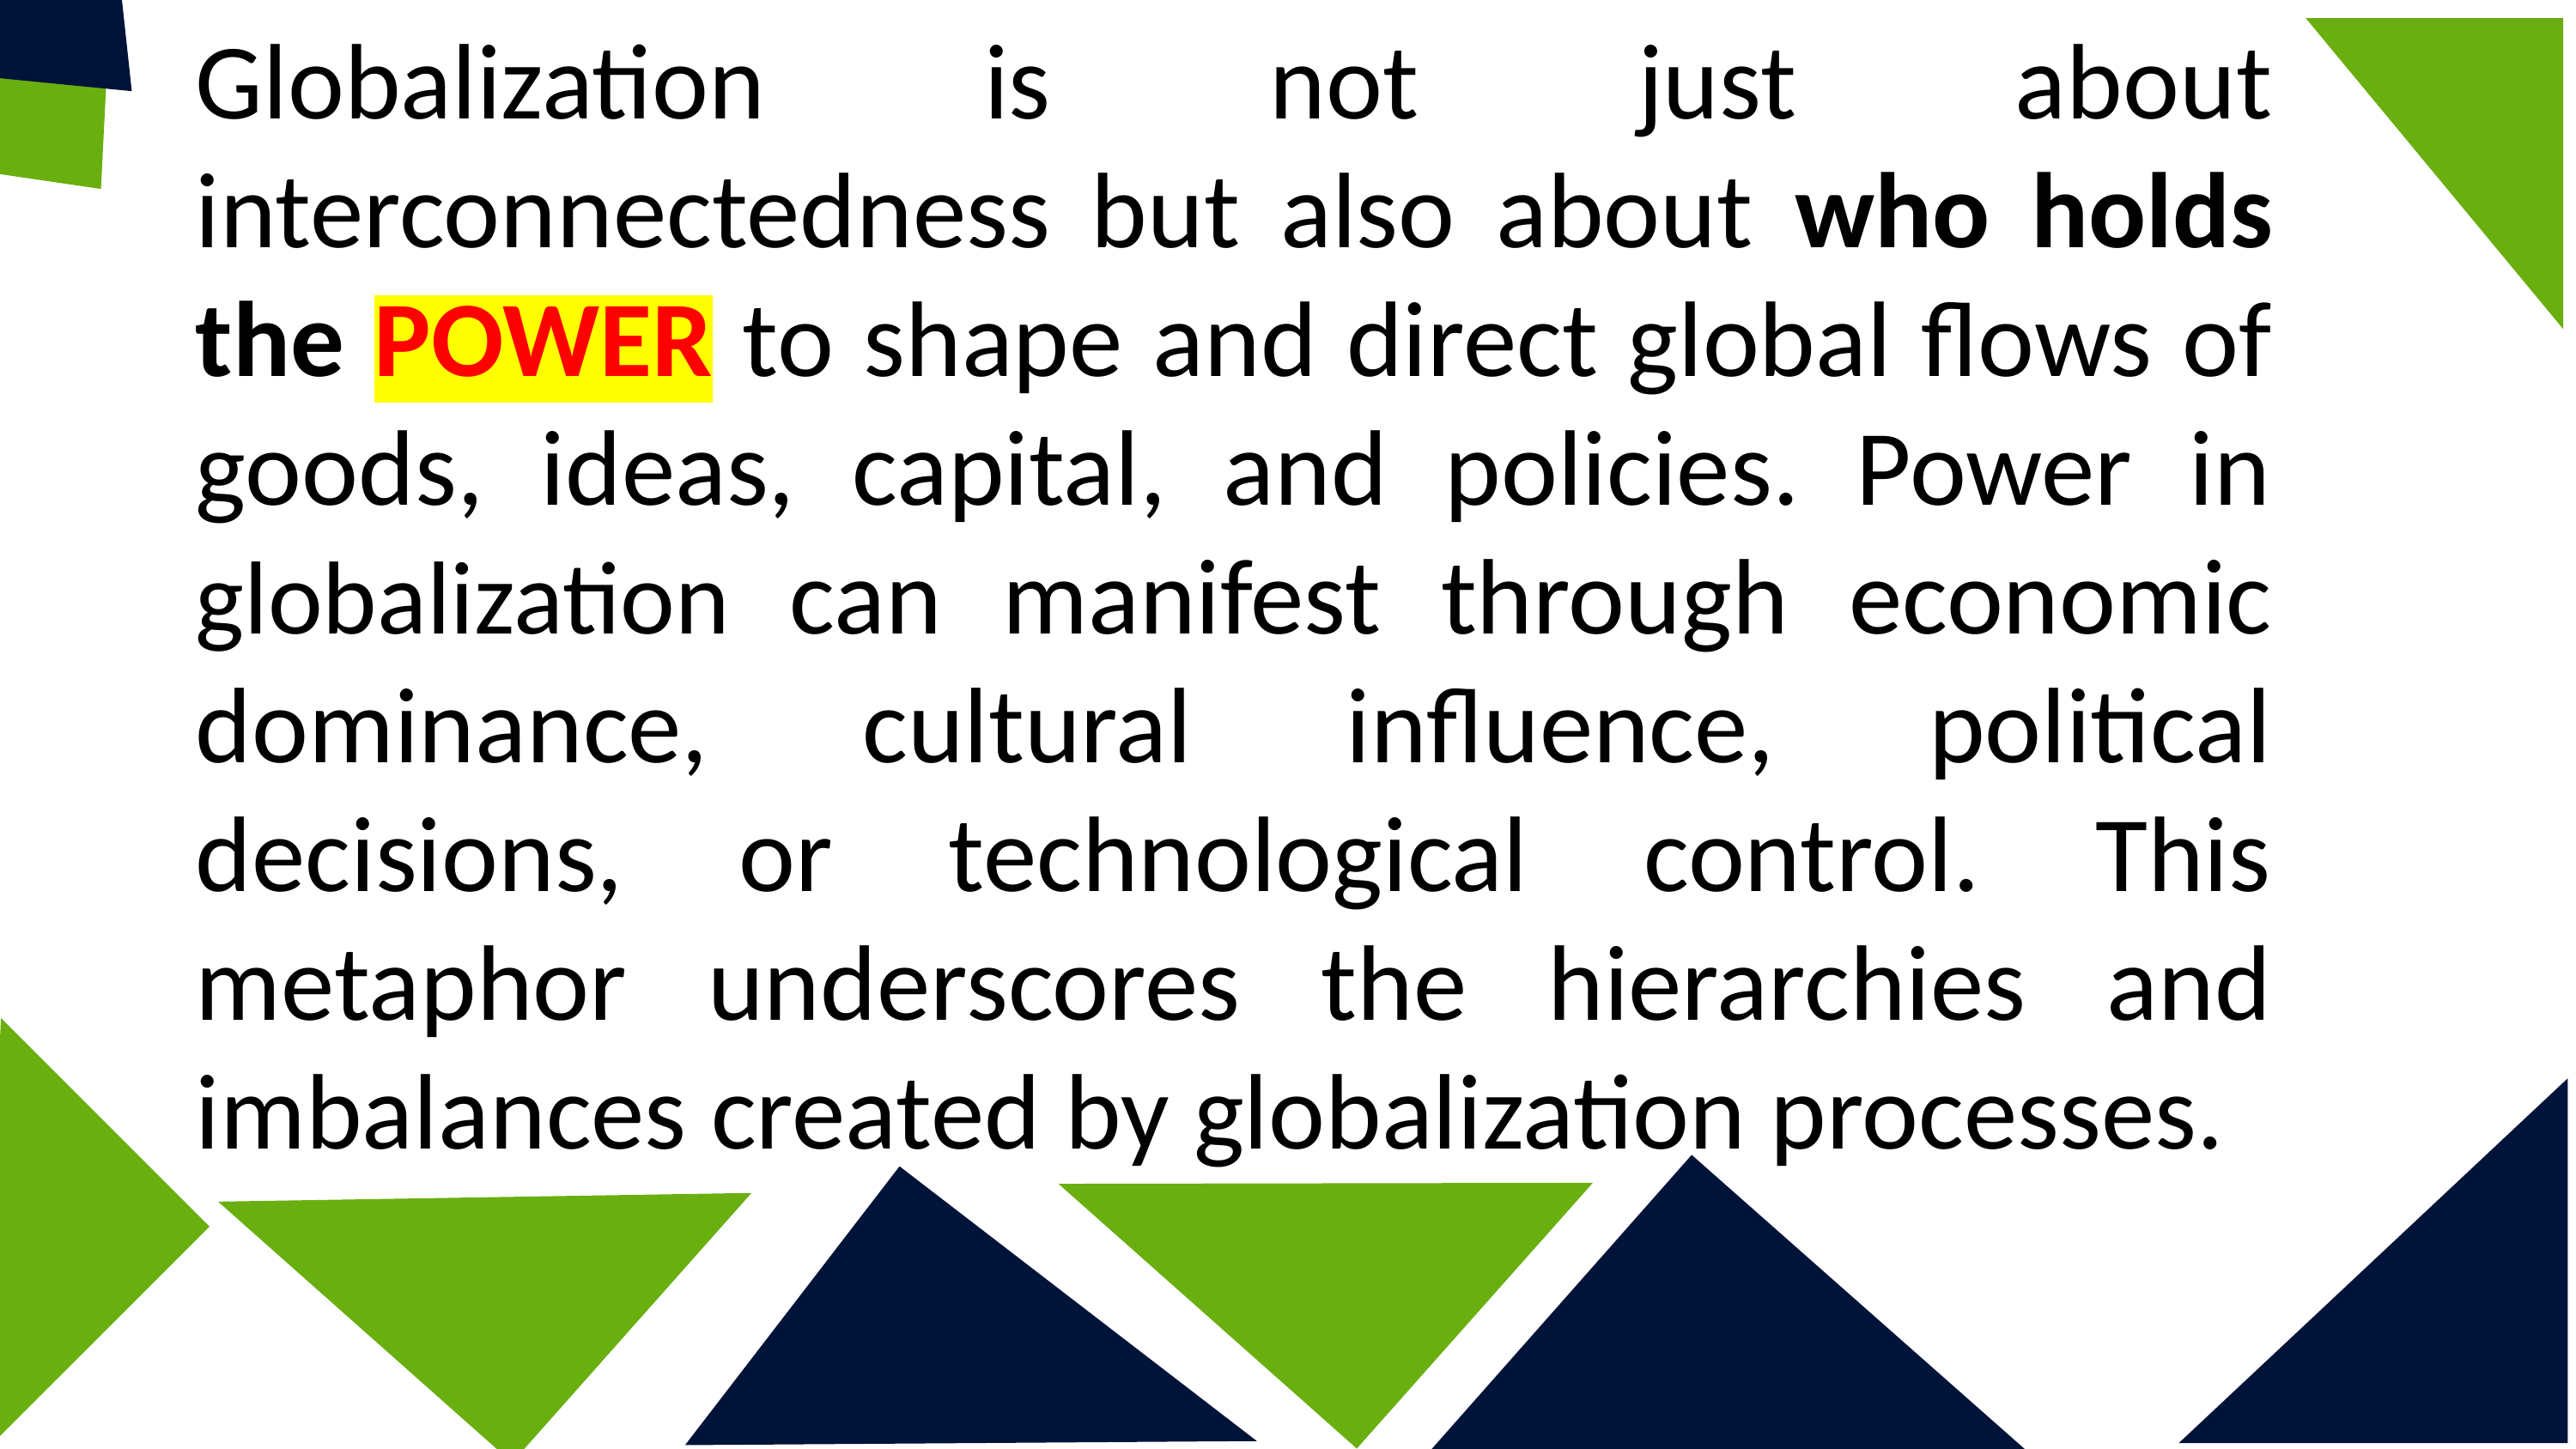

Globalization is not just about interconnectedness but also about who holds the POWER to shape and direct global flows of goods, ideas, capital, and policies. Power in globalization can manifest through economic dominance, cultural influence, political decisions, or technological control. This metaphor underscores the hierarchies and imbalances created by globalization processes.